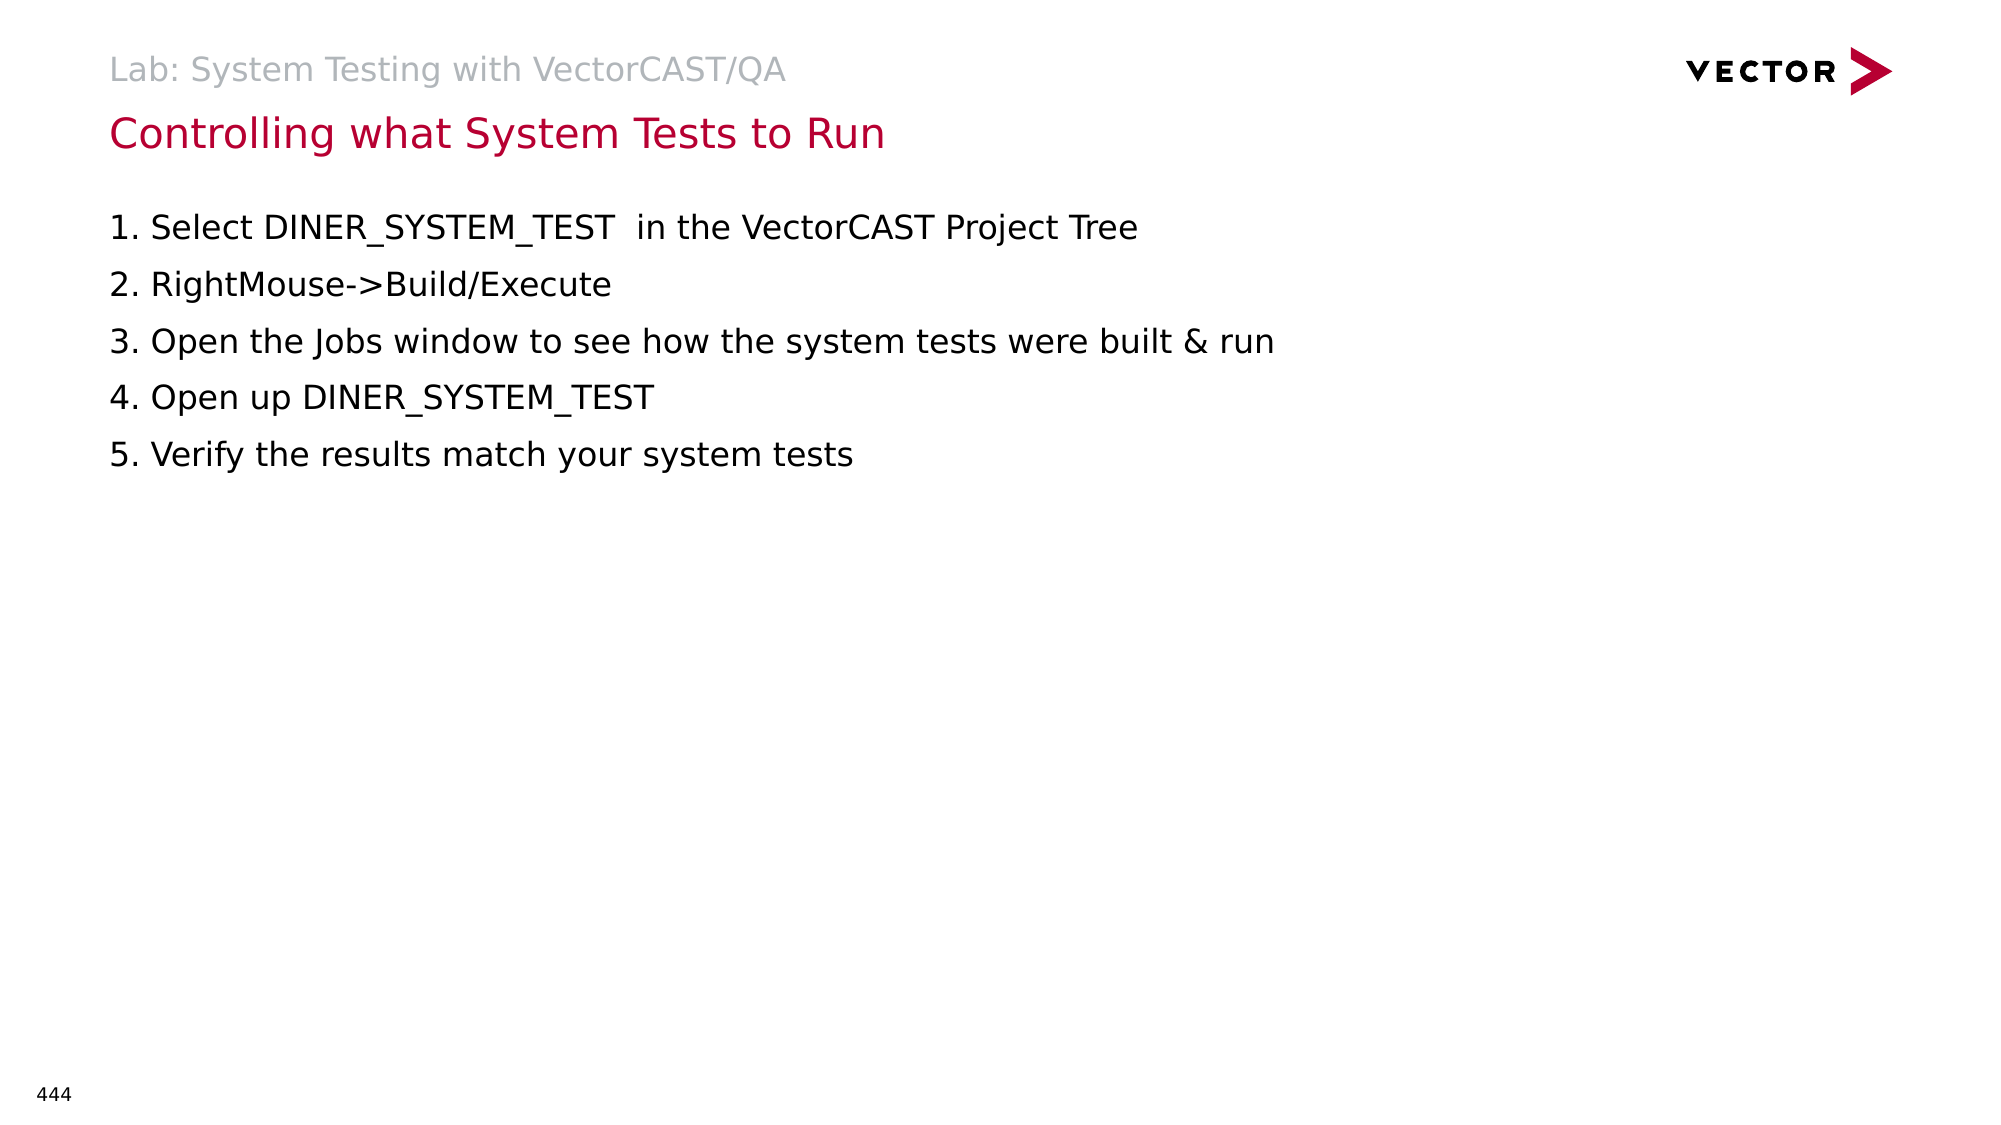

# Lab: System Testing with VectorCAST/QA
Controlling what System Tests to Run
Select DINER_SYSTEM_TEST  in the VectorCAST Project Tree
RightMouse->Build/Execute
Open the Jobs window to see how the system tests were built & run
Open up DINER_SYSTEM_TEST
Verify the results match your system tests